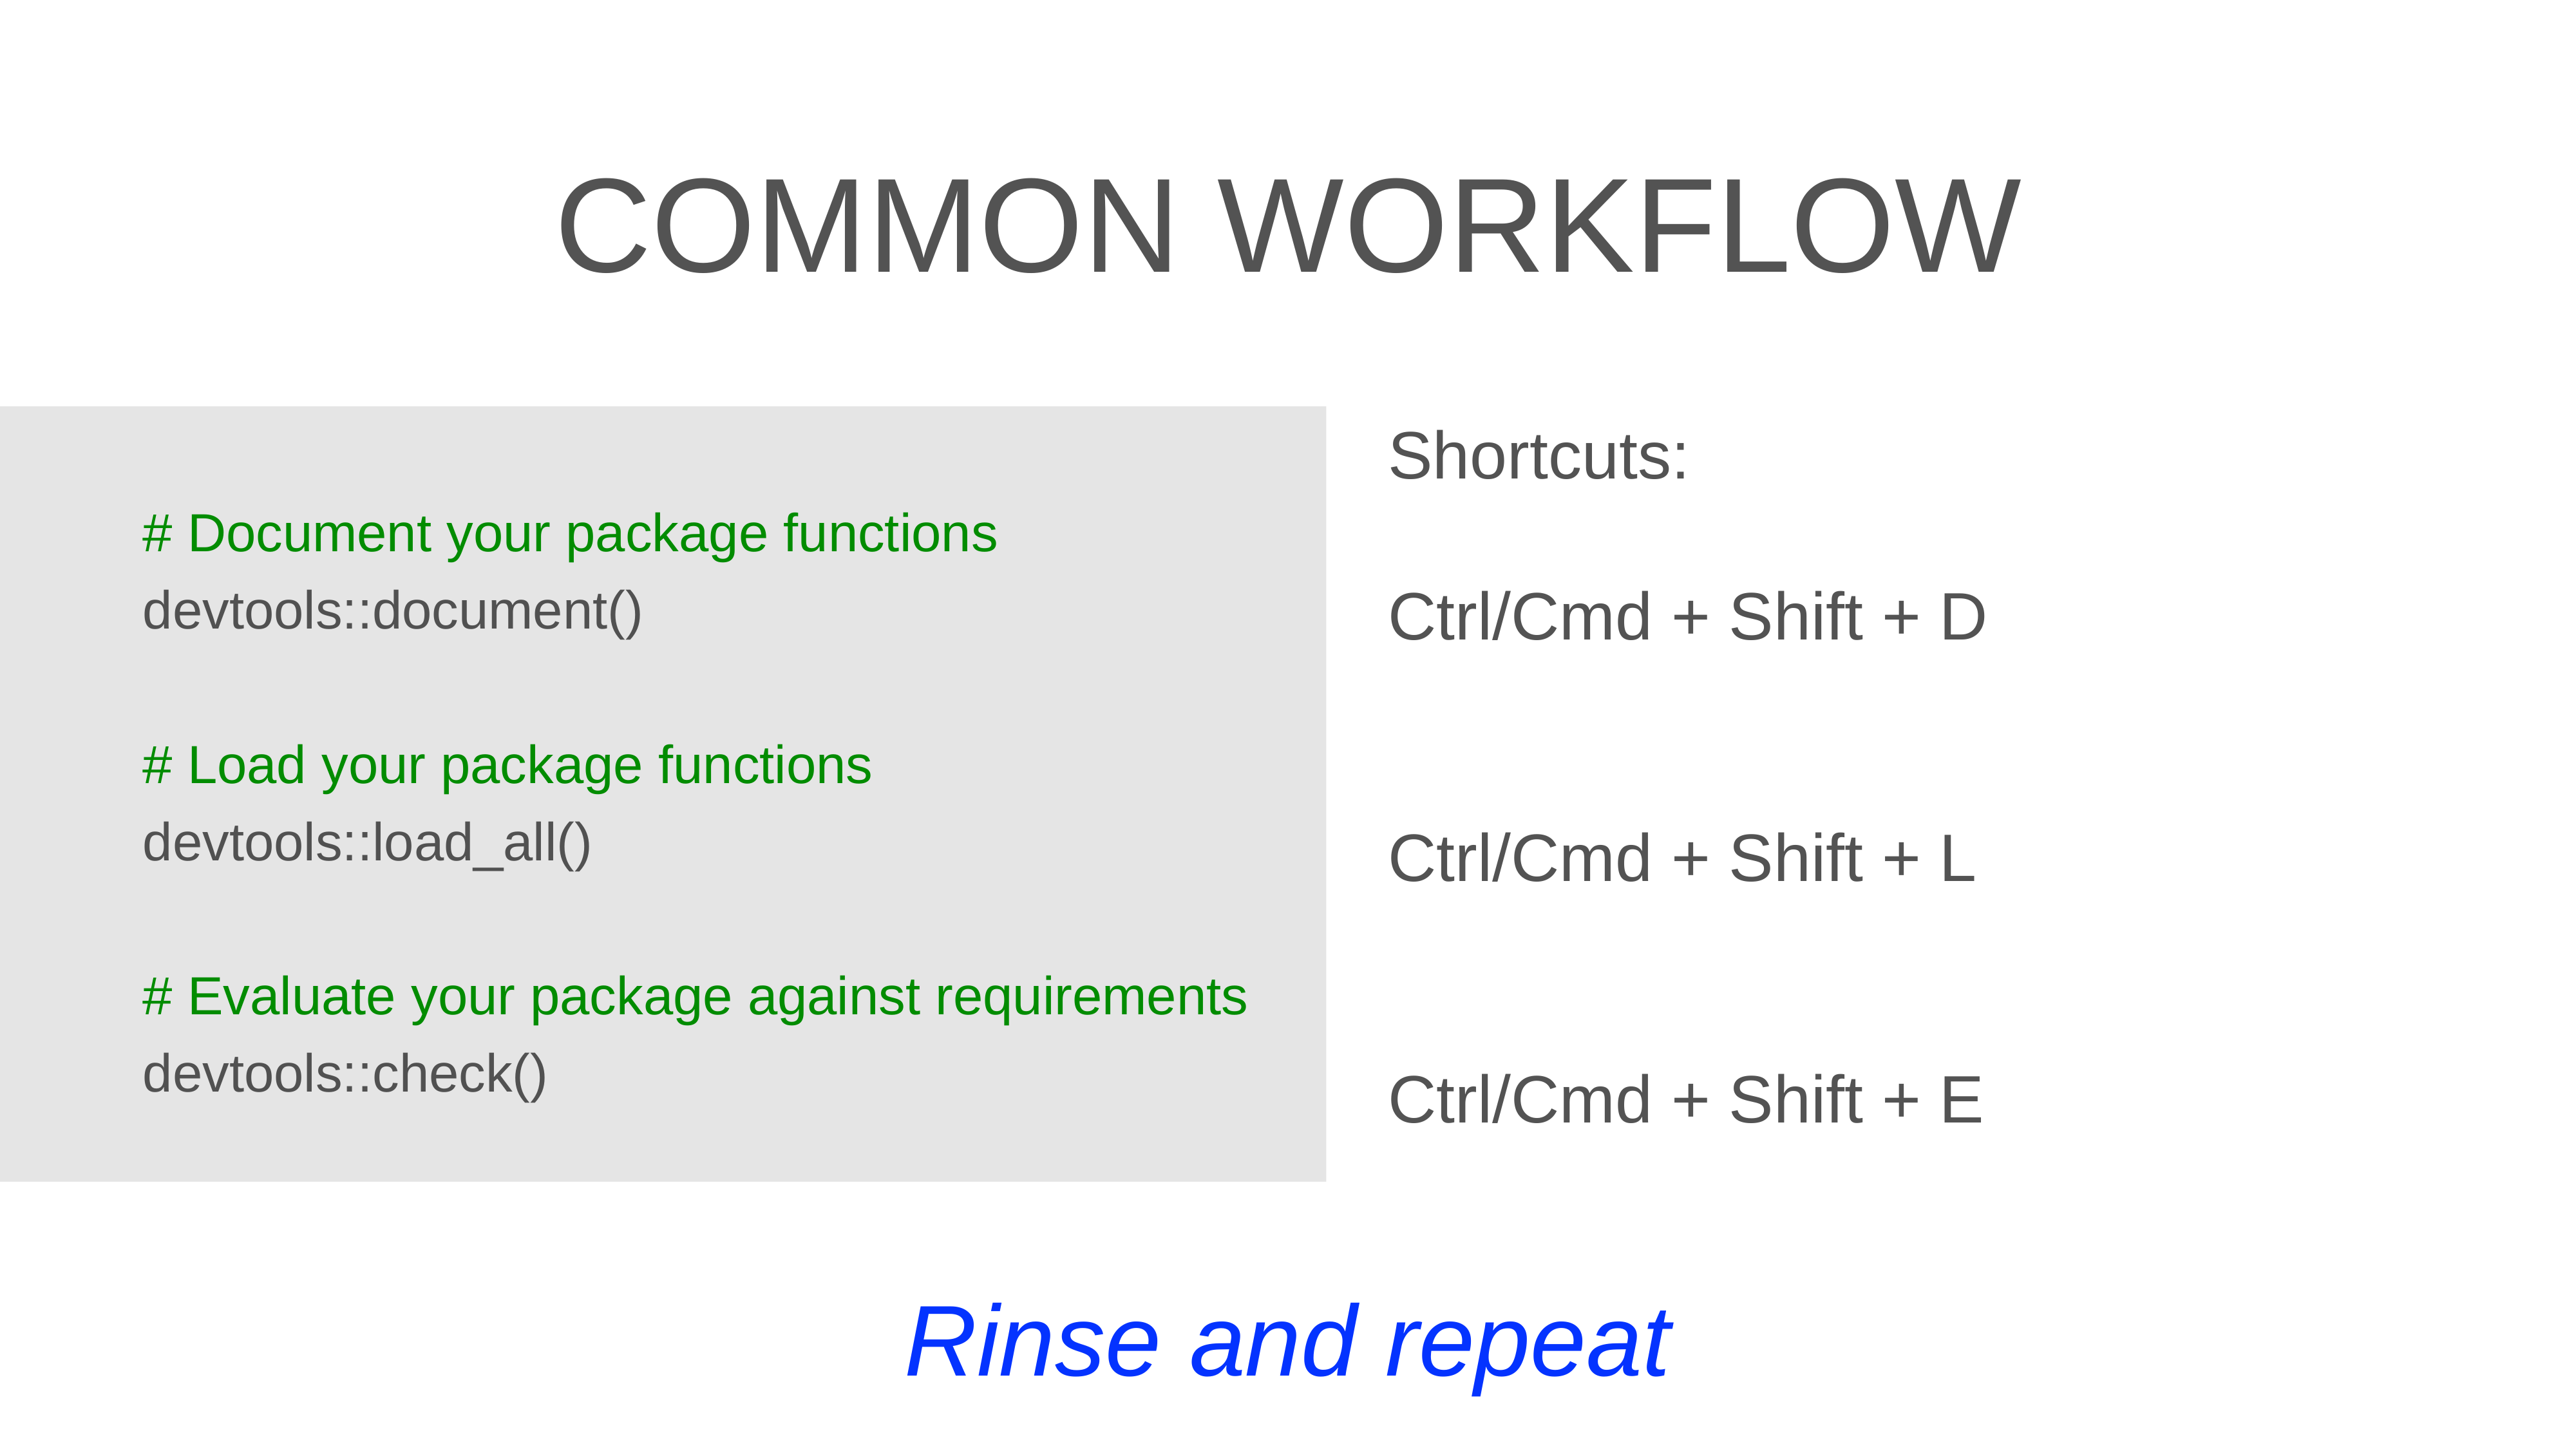

# common workflow
# Document your package functions
devtools::document()

# Load your package functions
devtools::load_all()

# Evaluate your package against requirements
devtools::check()
Shortcuts:

Ctrl/Cmd + Shift + D

Ctrl/Cmd + Shift + L

Ctrl/Cmd + Shift + E
Rinse and repeat